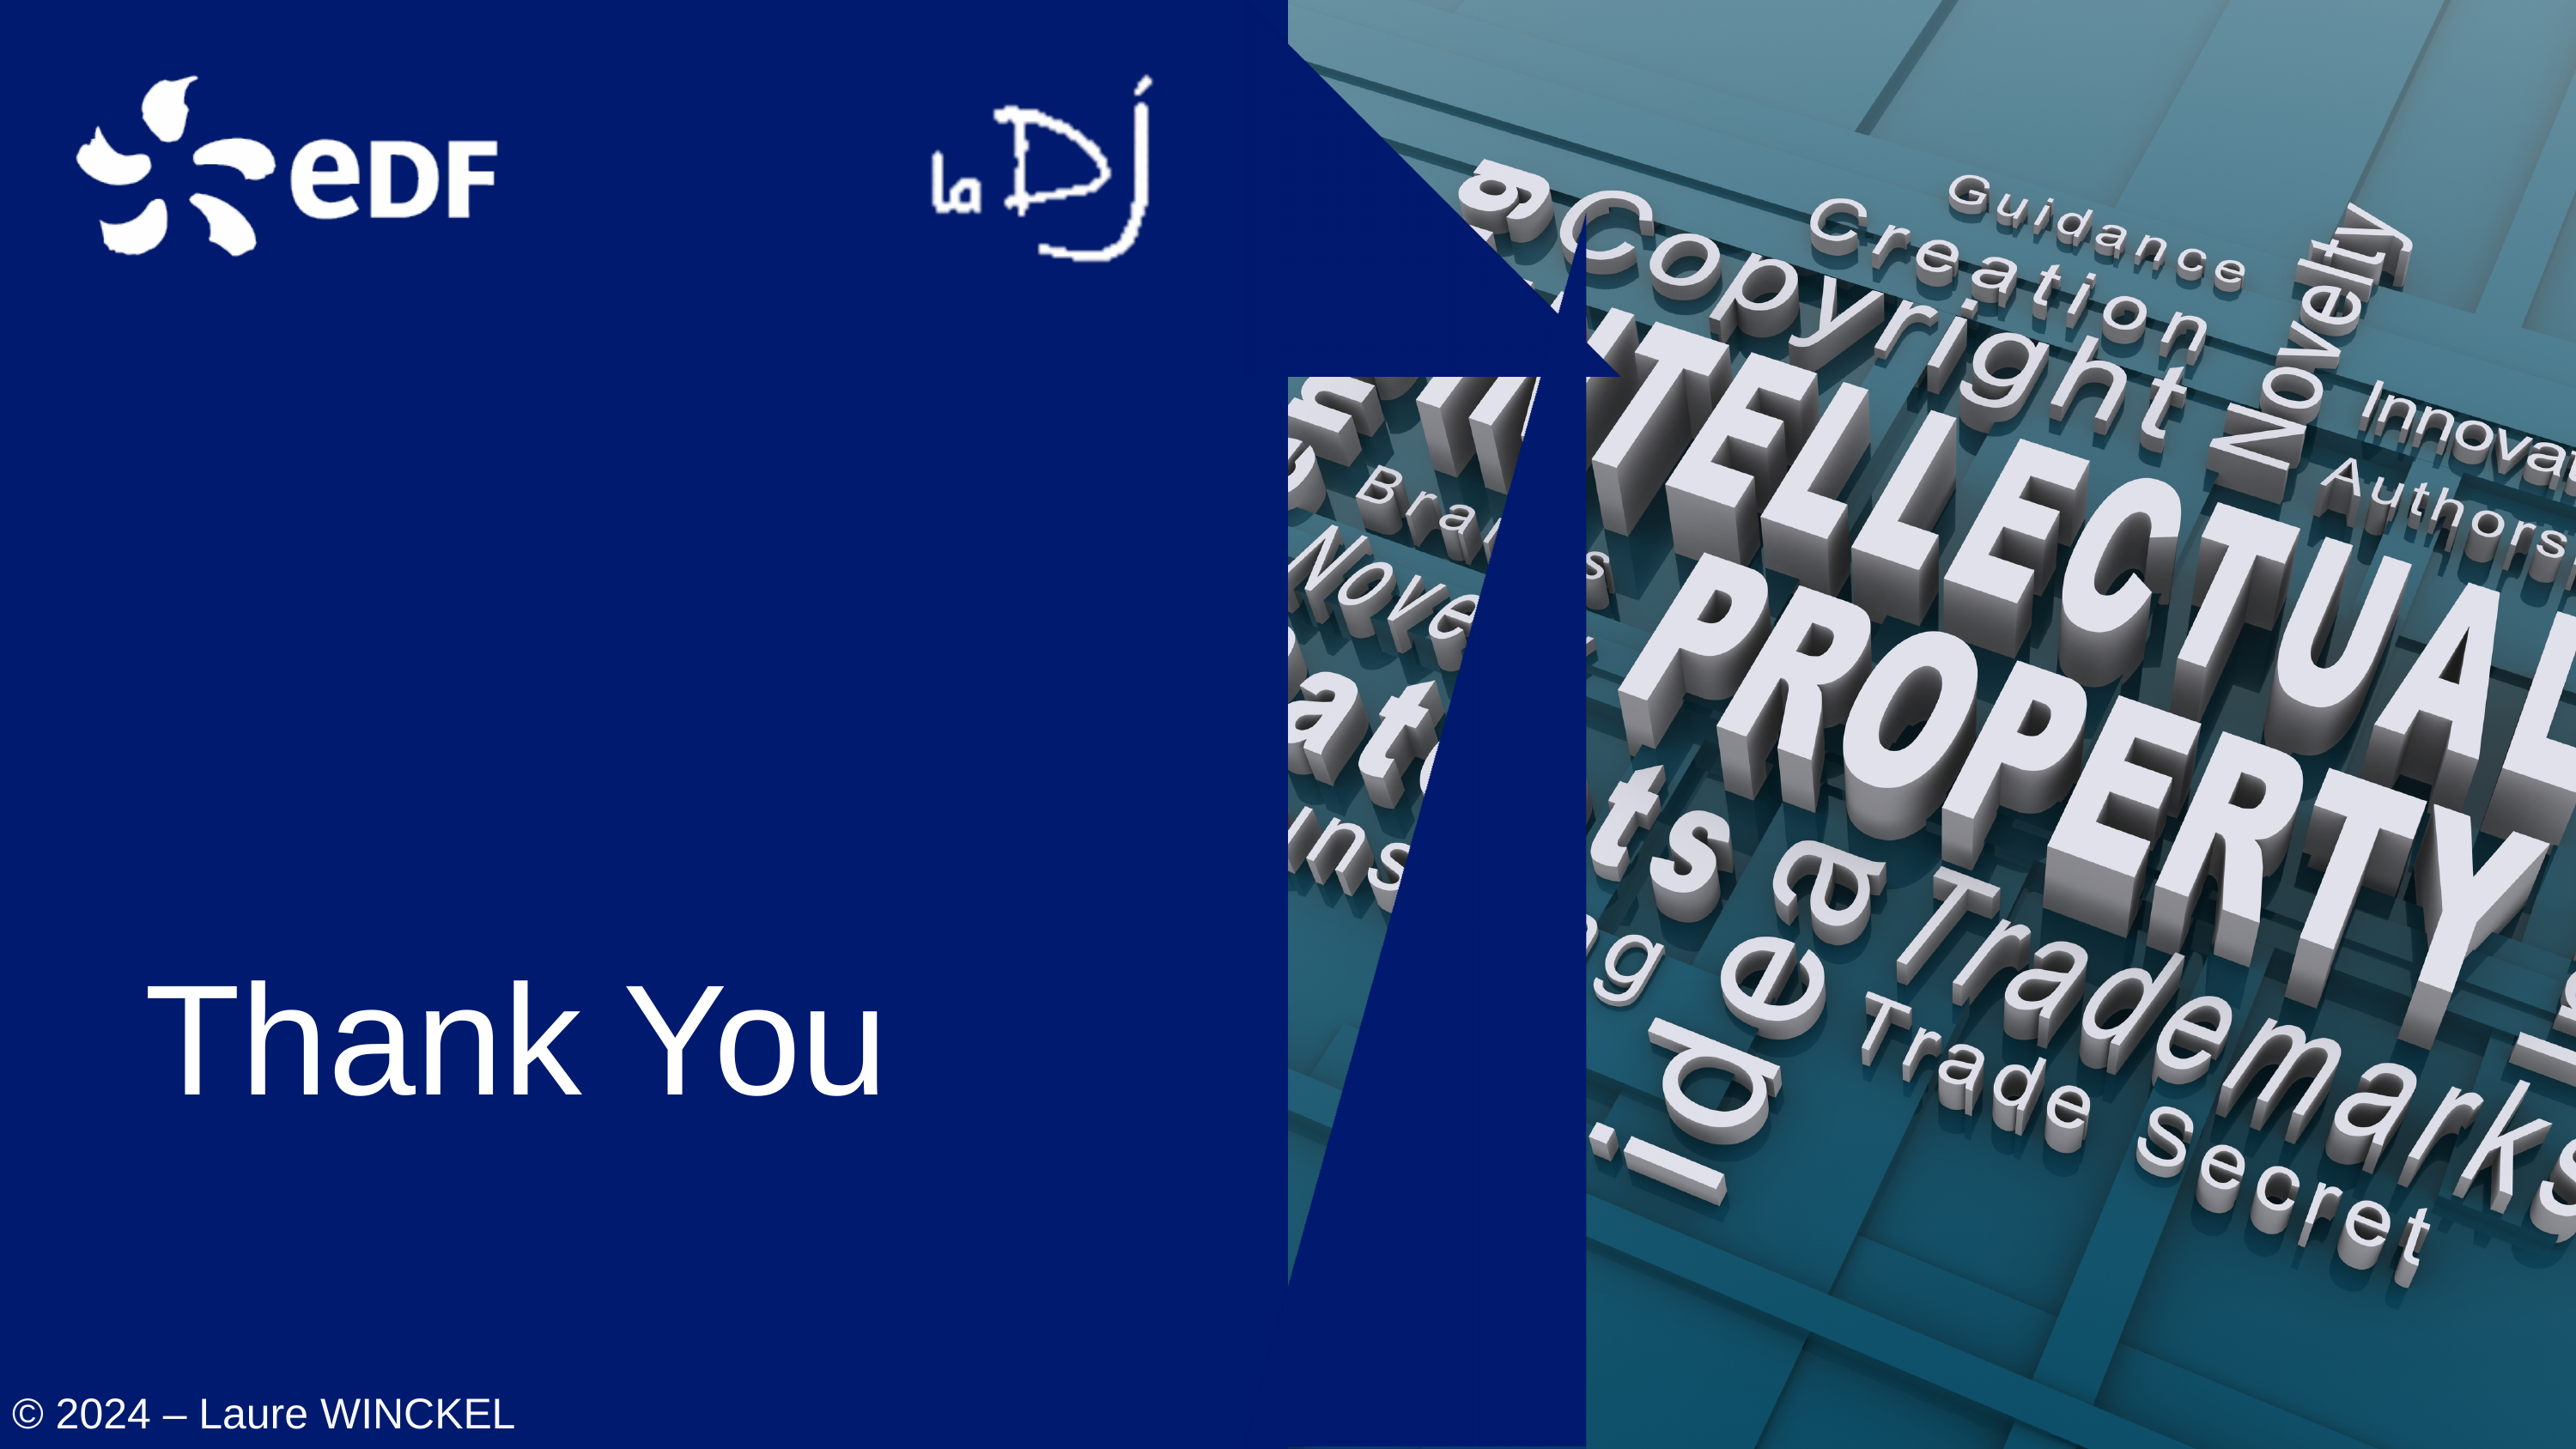

Thank You
© 2024 – Laure WINCKEL